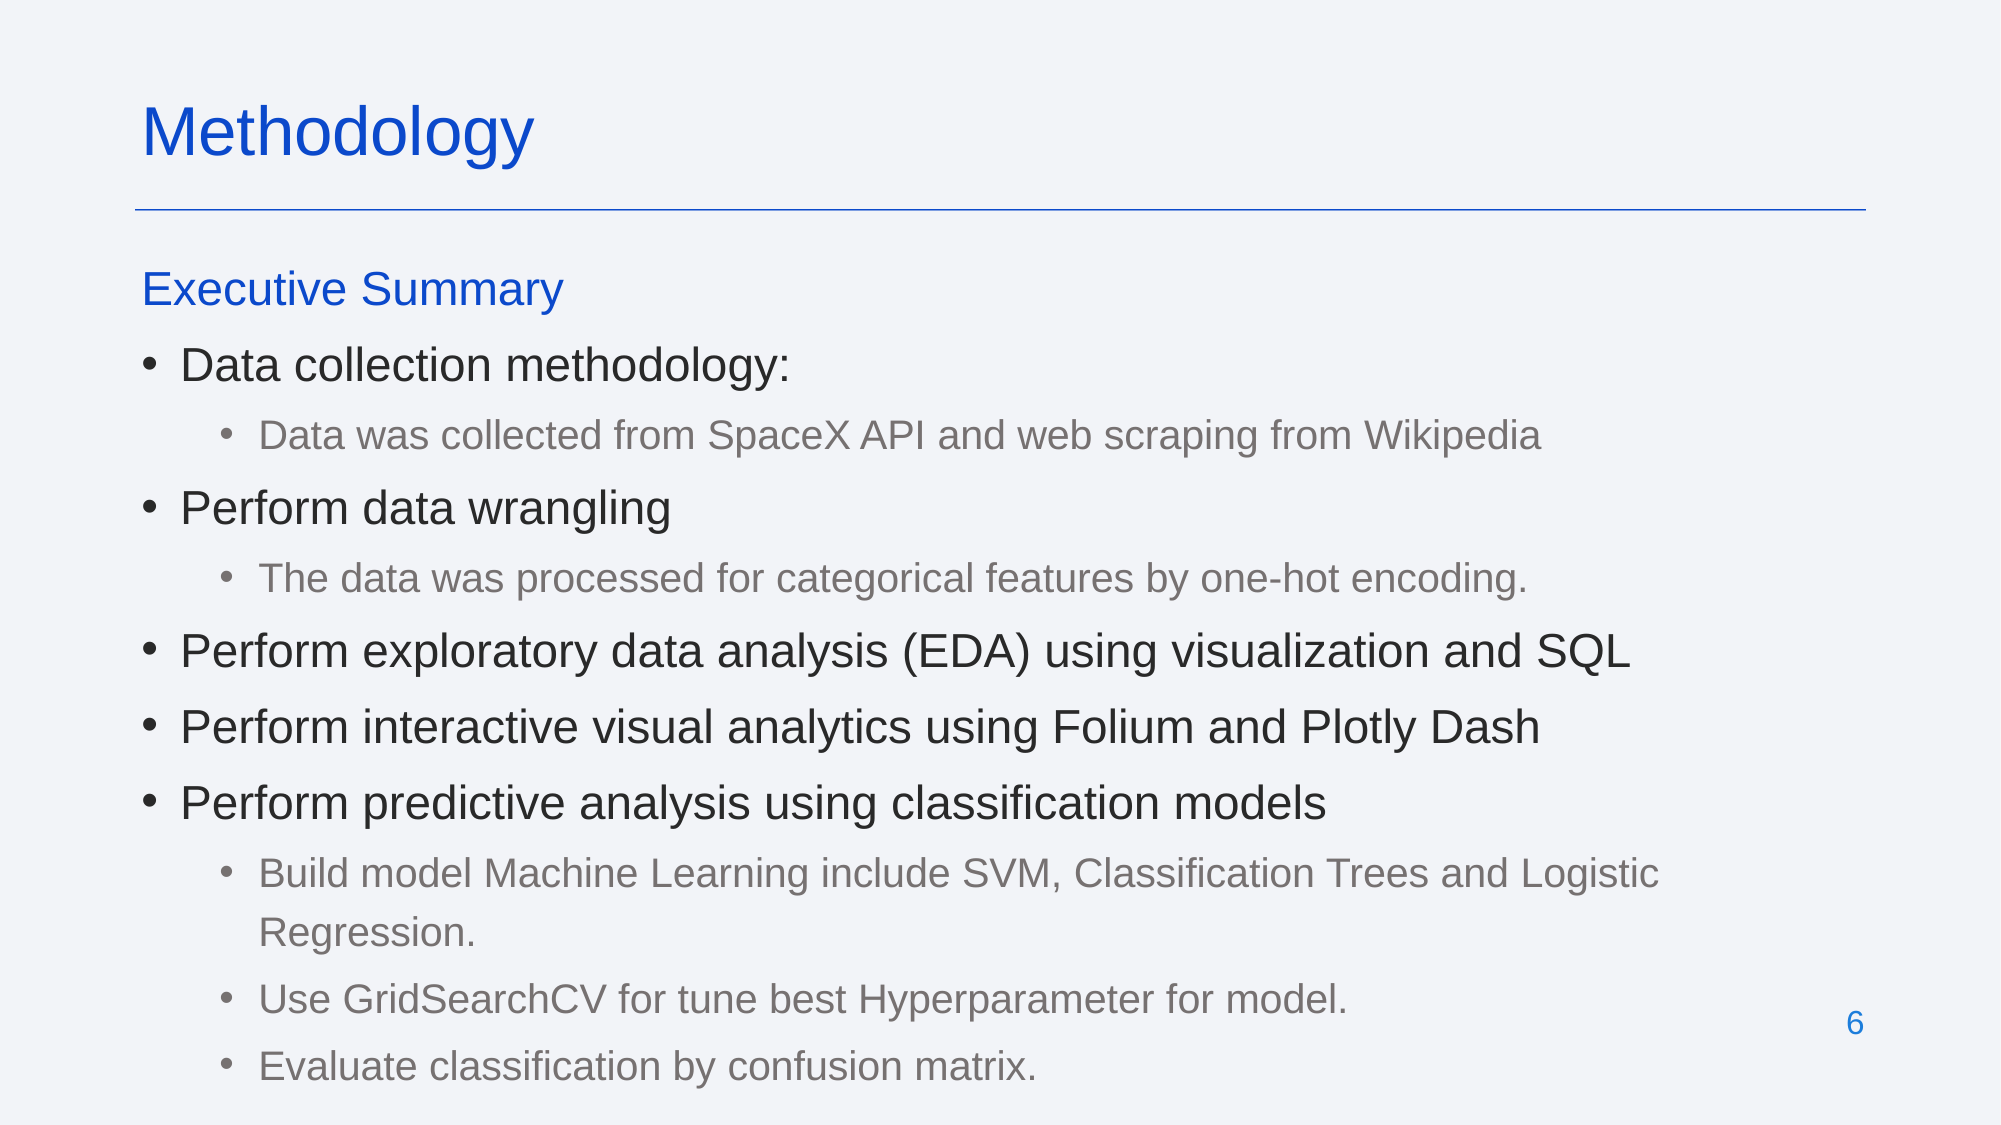

Methodology
Executive Summary
Data collection methodology:
Data was collected from SpaceX API and web scraping from Wikipedia
Perform data wrangling
The data was processed for categorical features by one-hot encoding.
Perform exploratory data analysis (EDA) using visualization and SQL
Perform interactive visual analytics using Folium and Plotly Dash
Perform predictive analysis using classification models
Build model Machine Learning include SVM, Classification Trees and Logistic Regression.
Use GridSearchCV for tune best Hyperparameter for model.
Evaluate classification by confusion matrix.

6